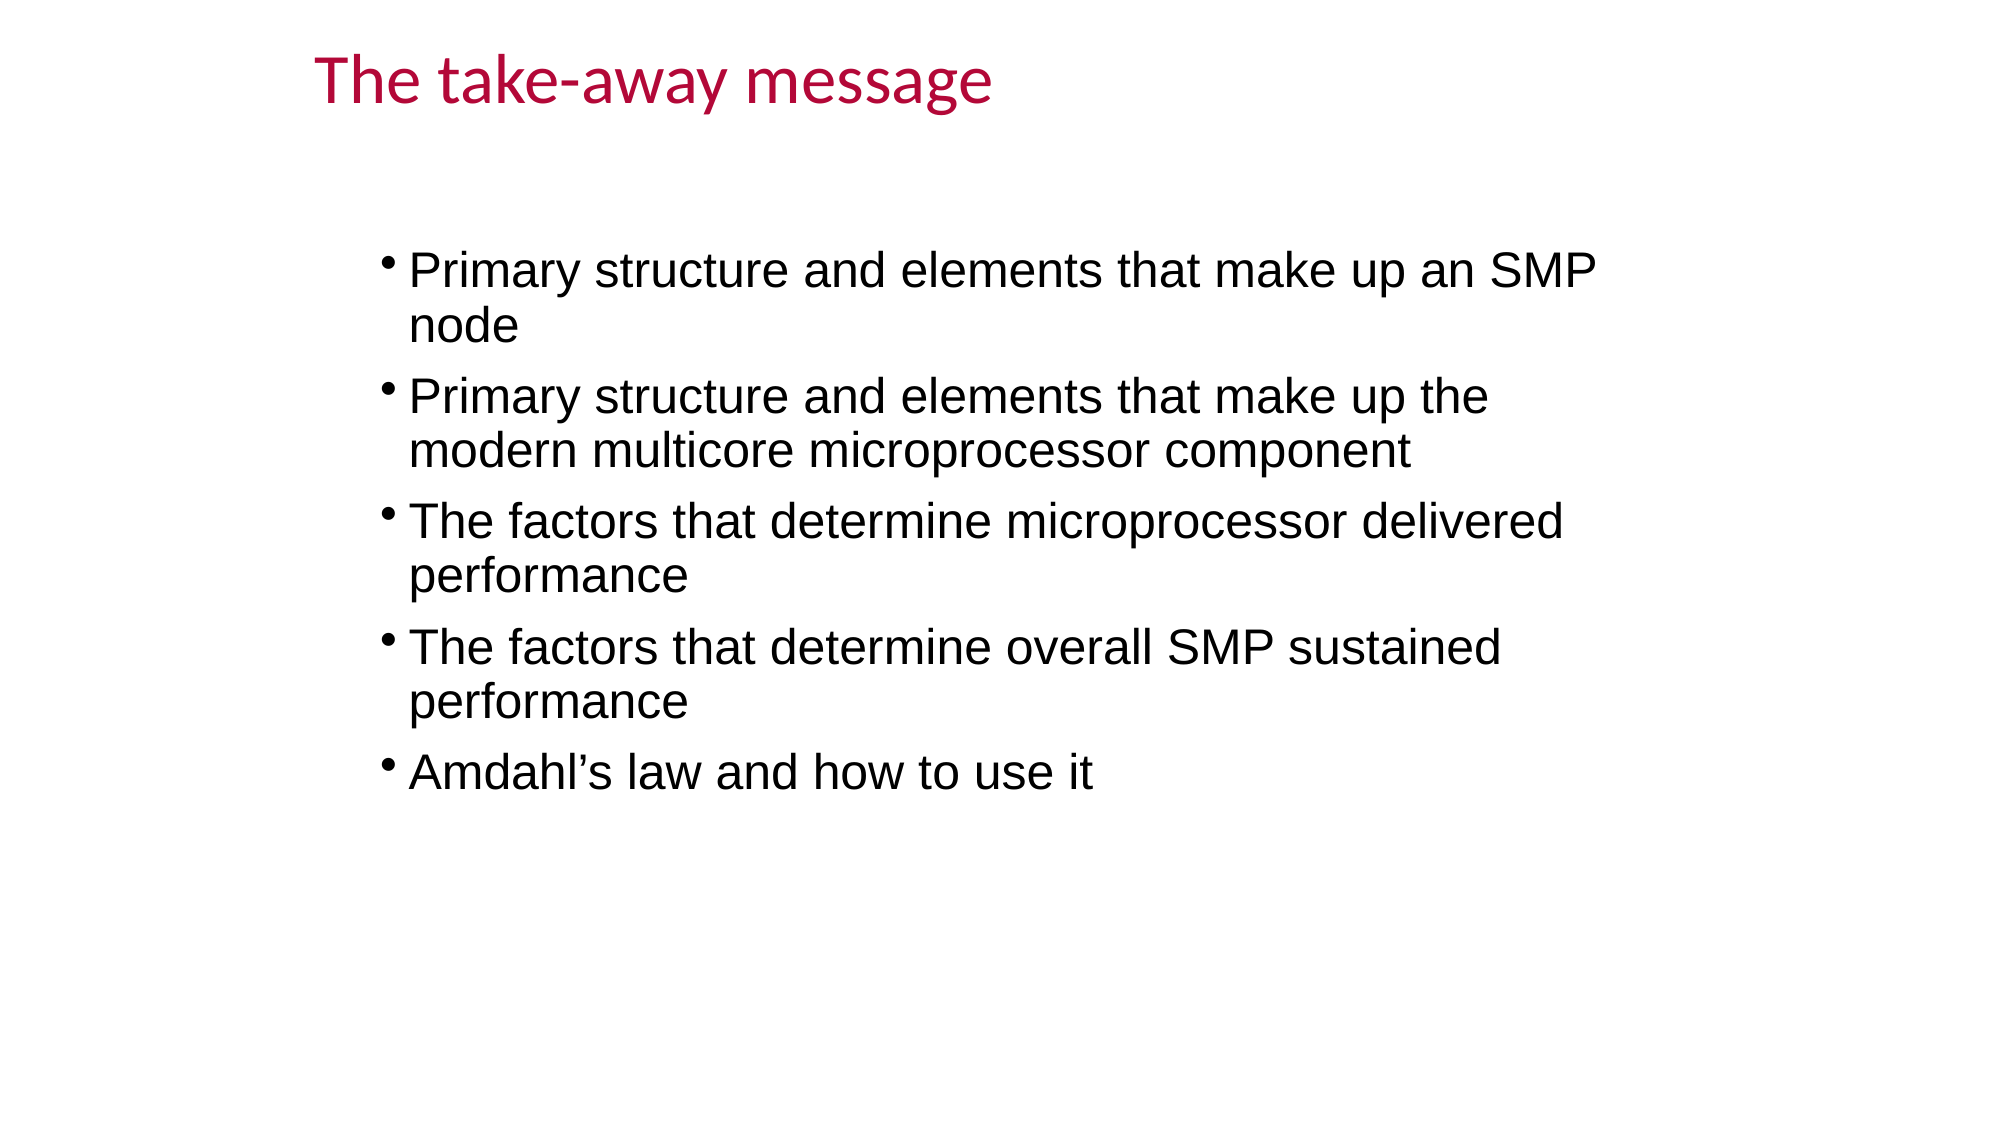

The take-away message
Primary structure and elements that make up an SMP node
Primary structure and elements that make up the modern multicore microprocessor component
The factors that determine microprocessor delivered performance
The factors that determine overall SMP sustained performance
Amdahl’s law and how to use it